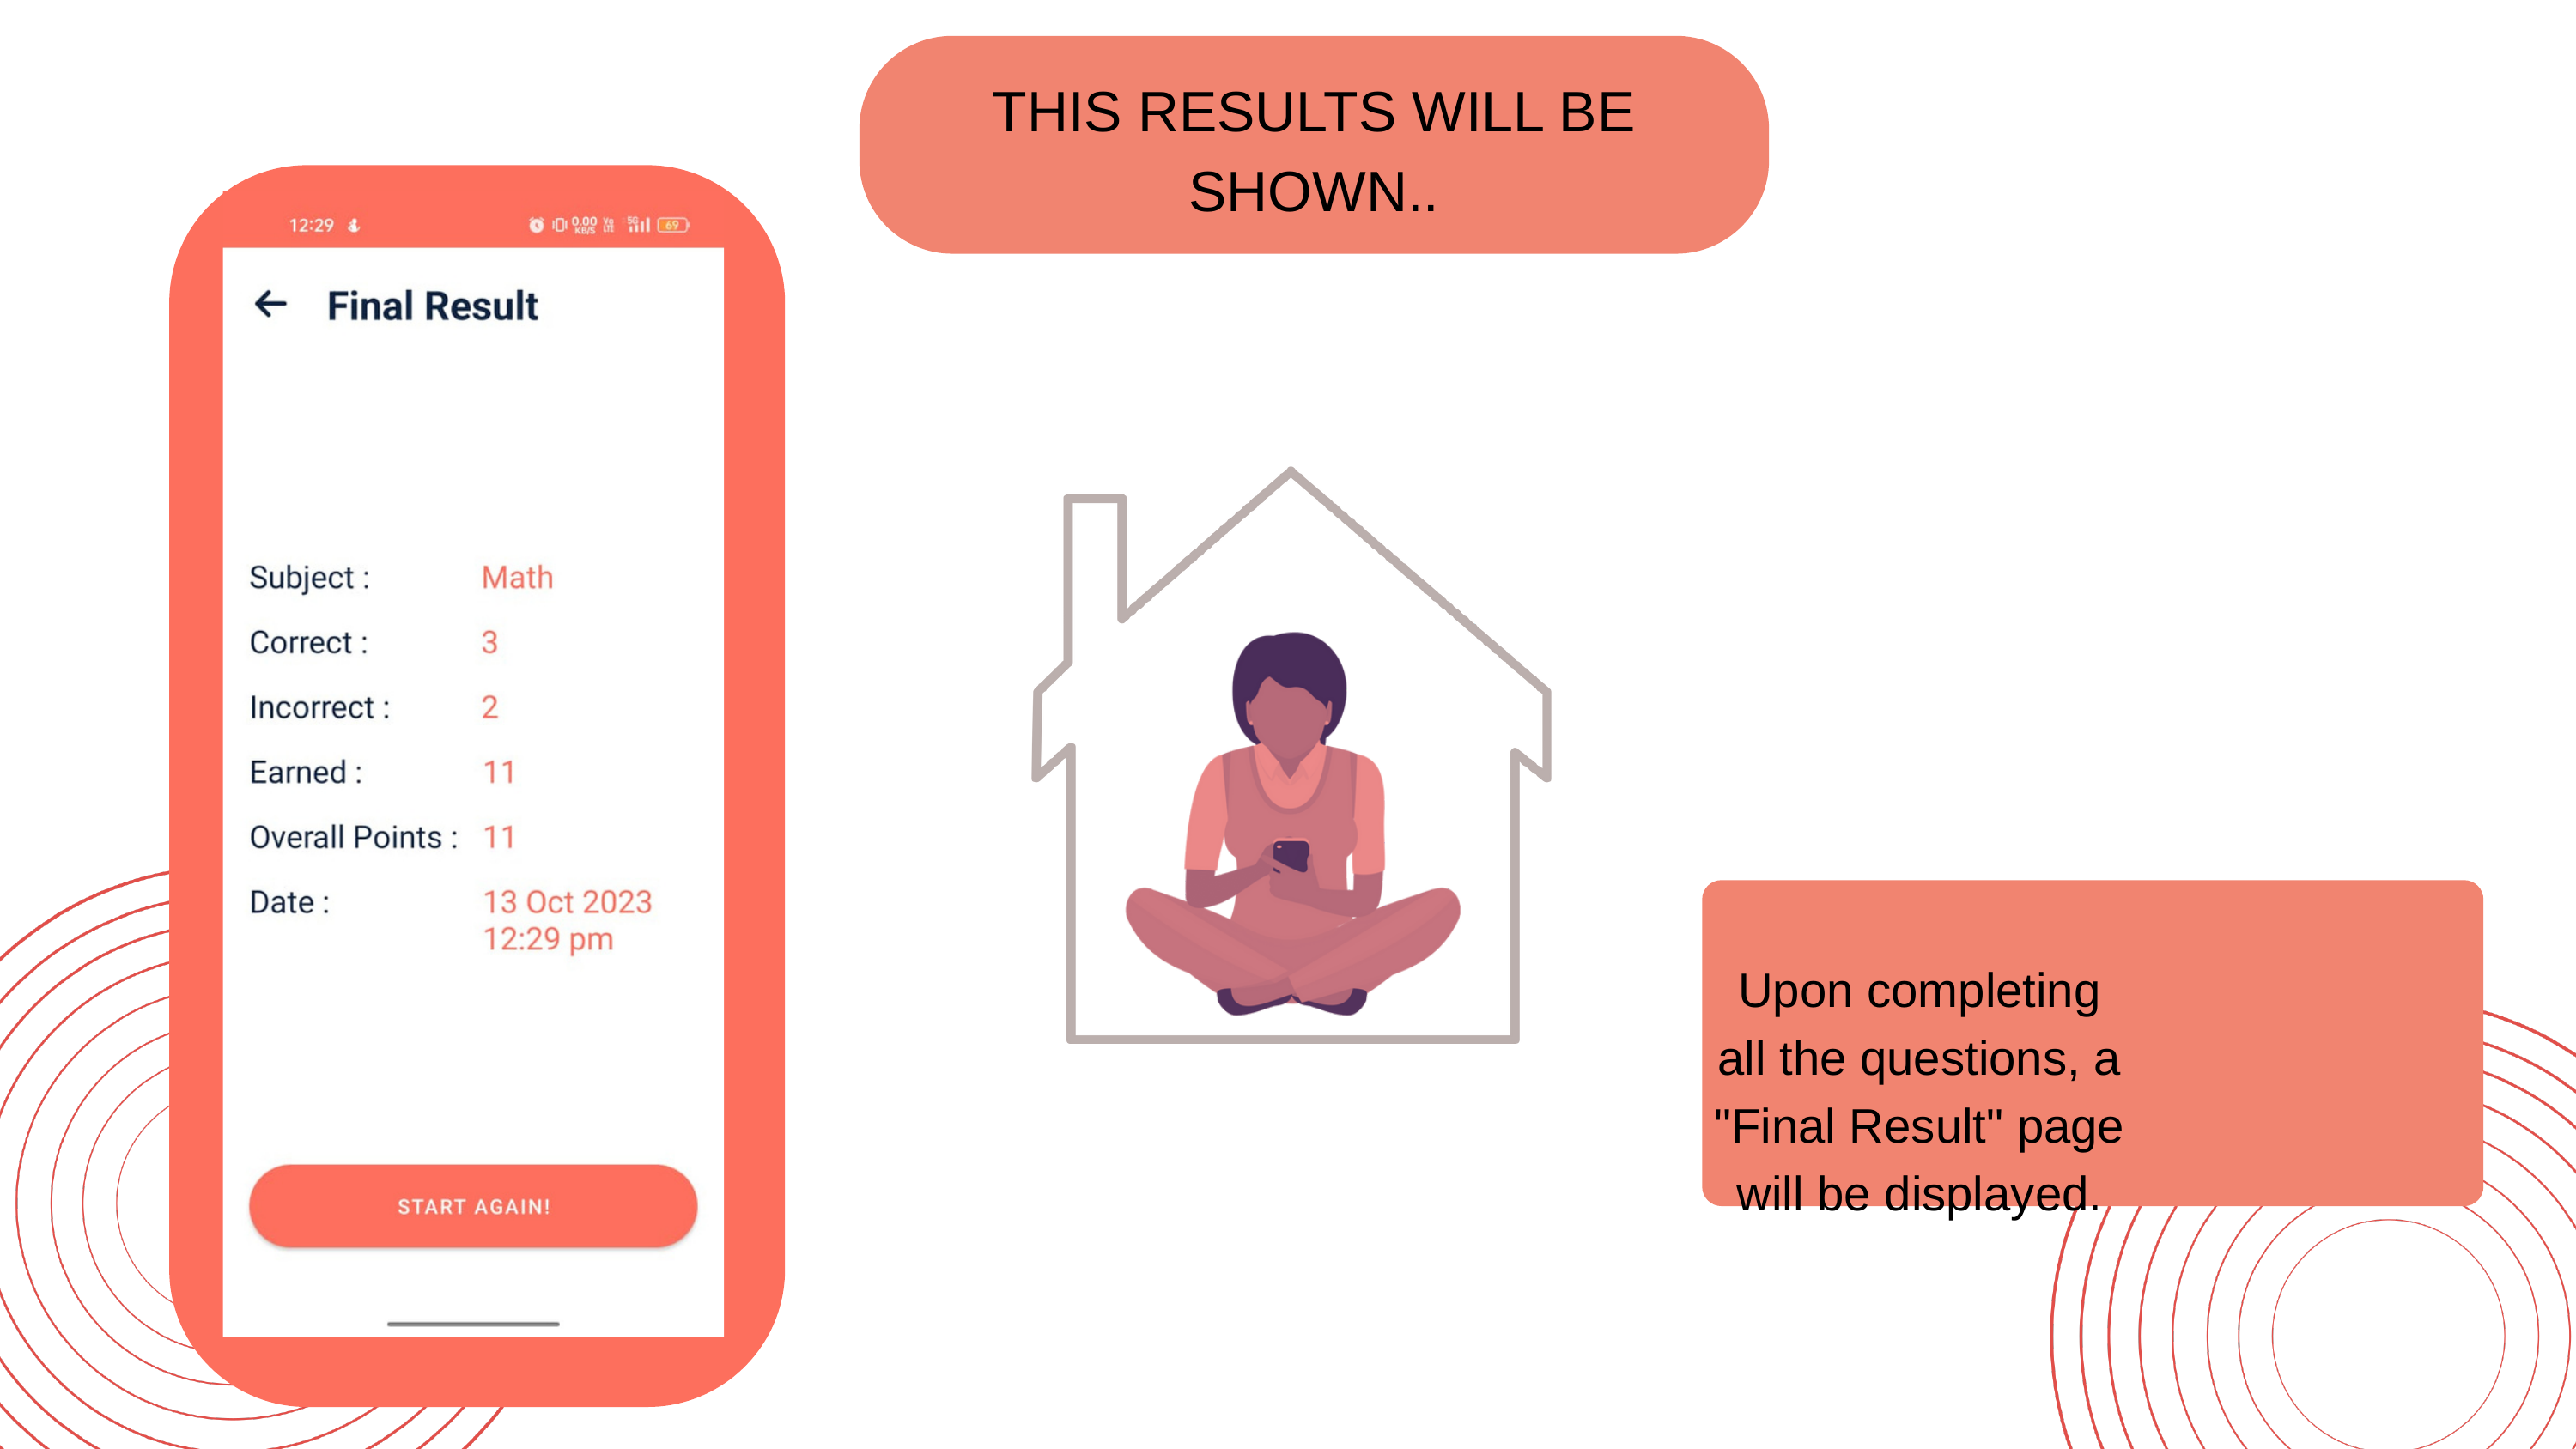

THIS RESULTS WILL BE SHOWN..

Upon completing all the questions, a "Final Result" page will be displayed.